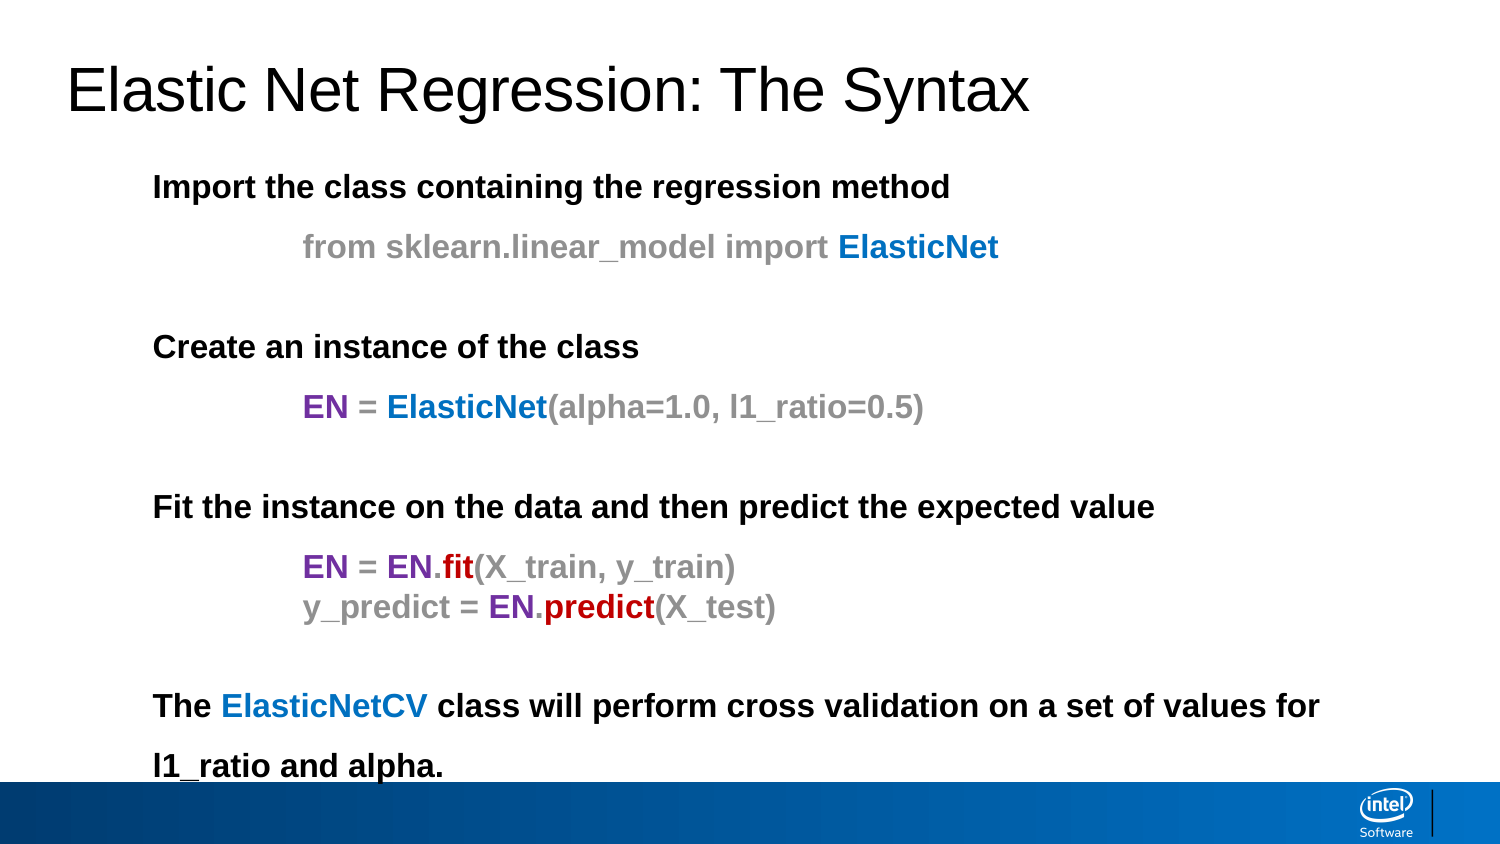

Elastic Net Regression: The Syntax
Import the class containing the regression method
	from sklearn.linear_model import ElasticNet

Create an instance of the class
	EN = ElasticNet(alpha=1.0, l1_ratio=0.5)

Fit the instance on the data and then predict the expected value
	EN = EN.fit(X_train, y_train)
	y_predict = EN.predict(X_test)

The ElasticNetCV class will perform cross validation on a set of values for l1_ratio and alpha.